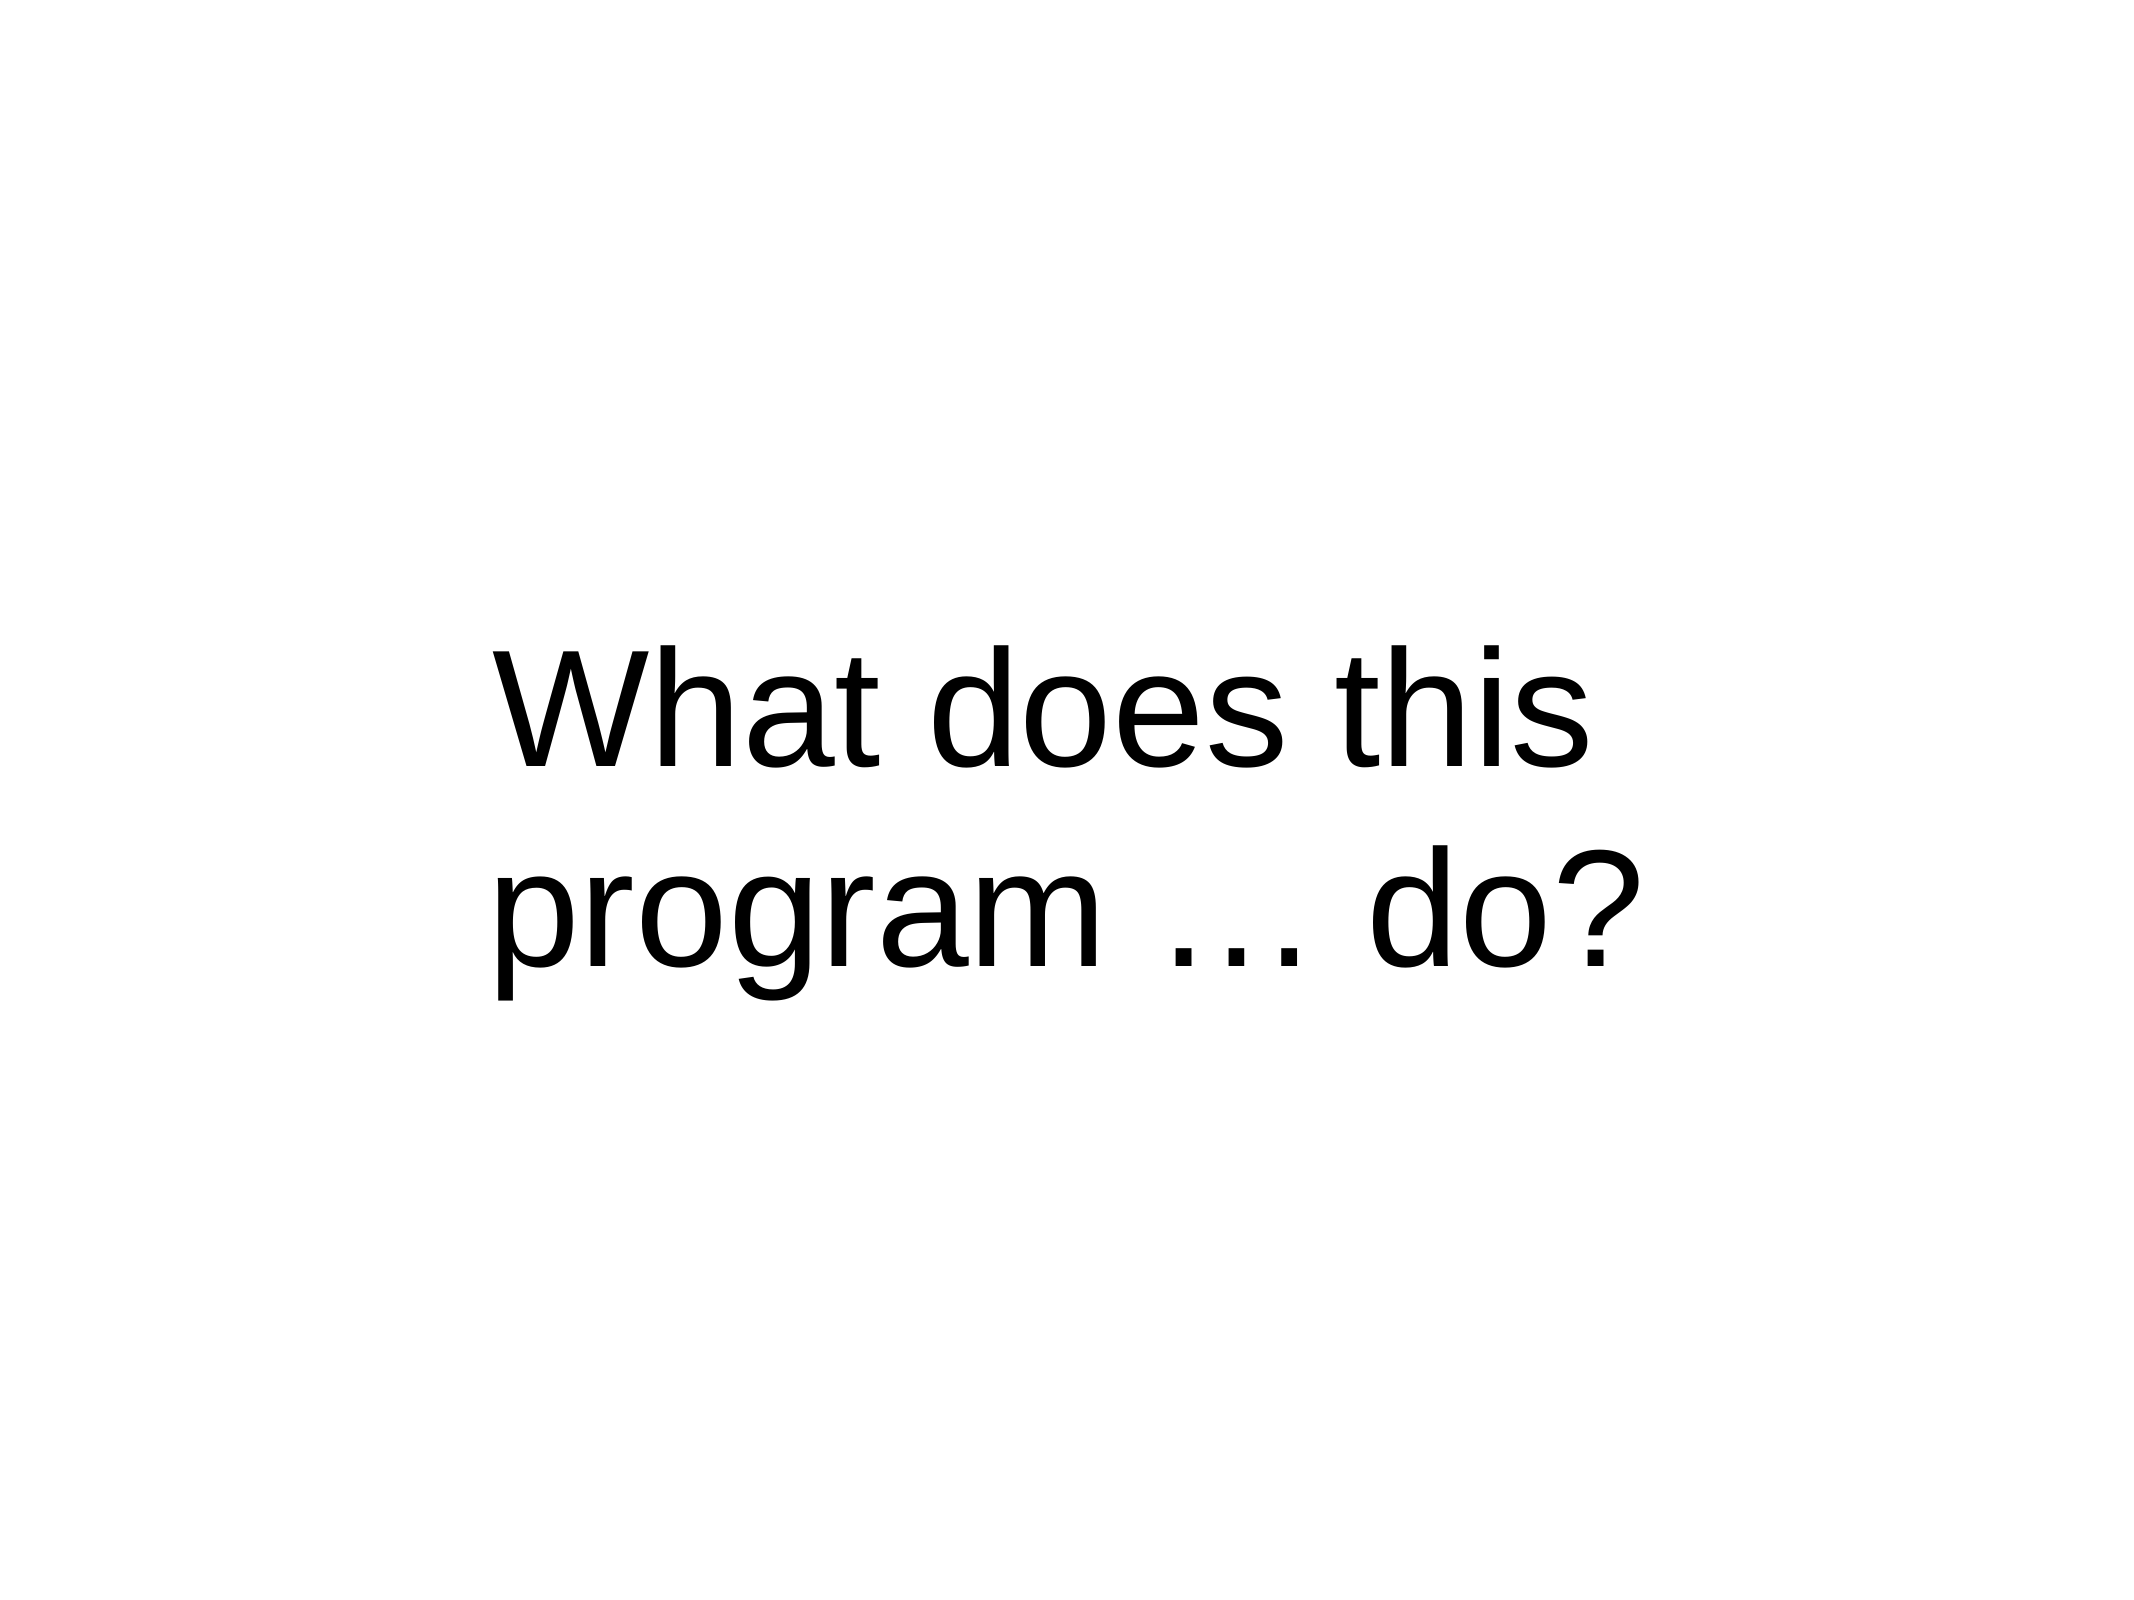

# What does this
program … do?